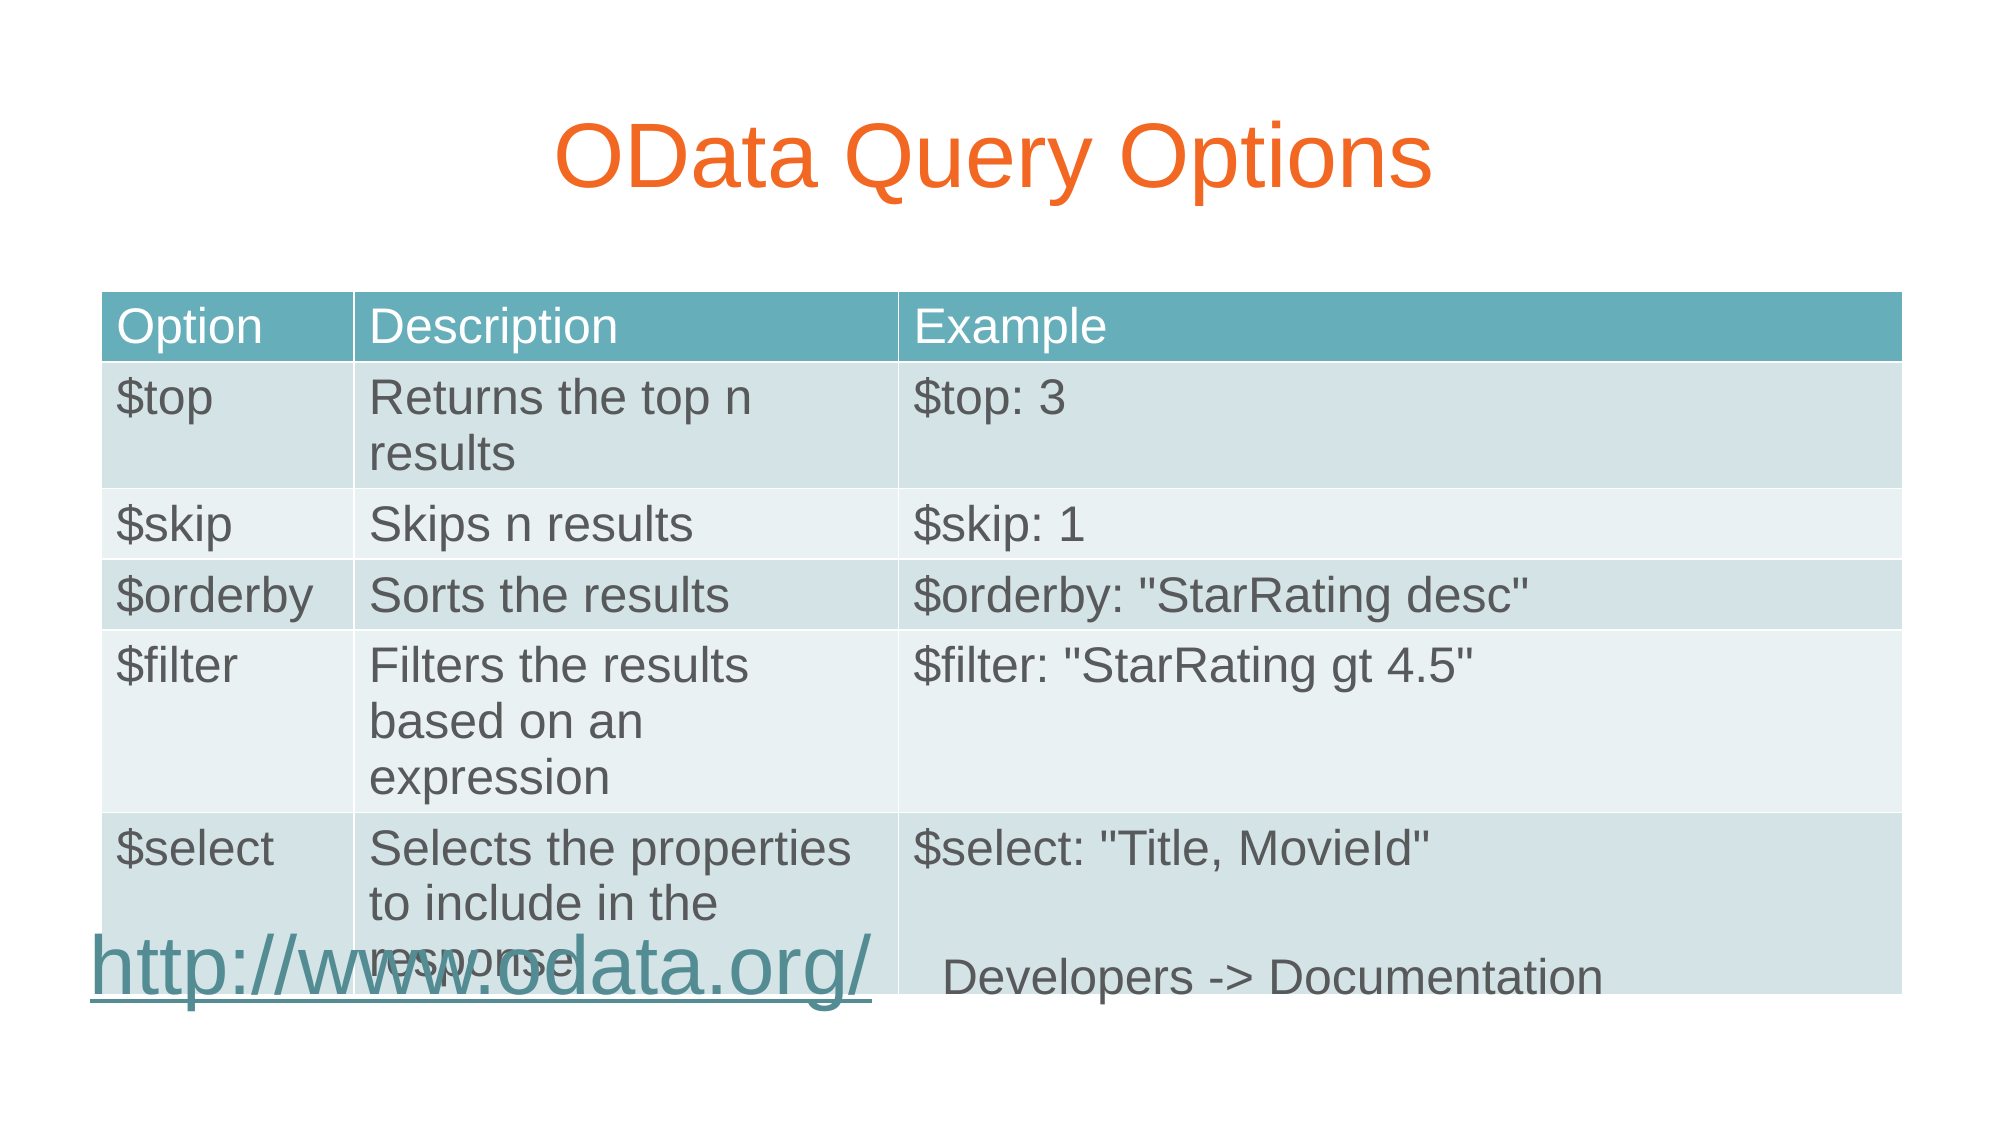

# OData Query Options
| Option | Description | Example |
| --- | --- | --- |
| $top | Returns the top n results | $top: 3 |
| $skip | Skips n results | $skip: 1 |
| $orderby | Sorts the results | $orderby: "StarRating desc" |
| $filter | Filters the results based on an expression | $filter: "StarRating gt 4.5" |
| $select | Selects the properties to include in the response | $select: "Title, MovieId" |
http://www.odata.org/   Developers -> Documentation